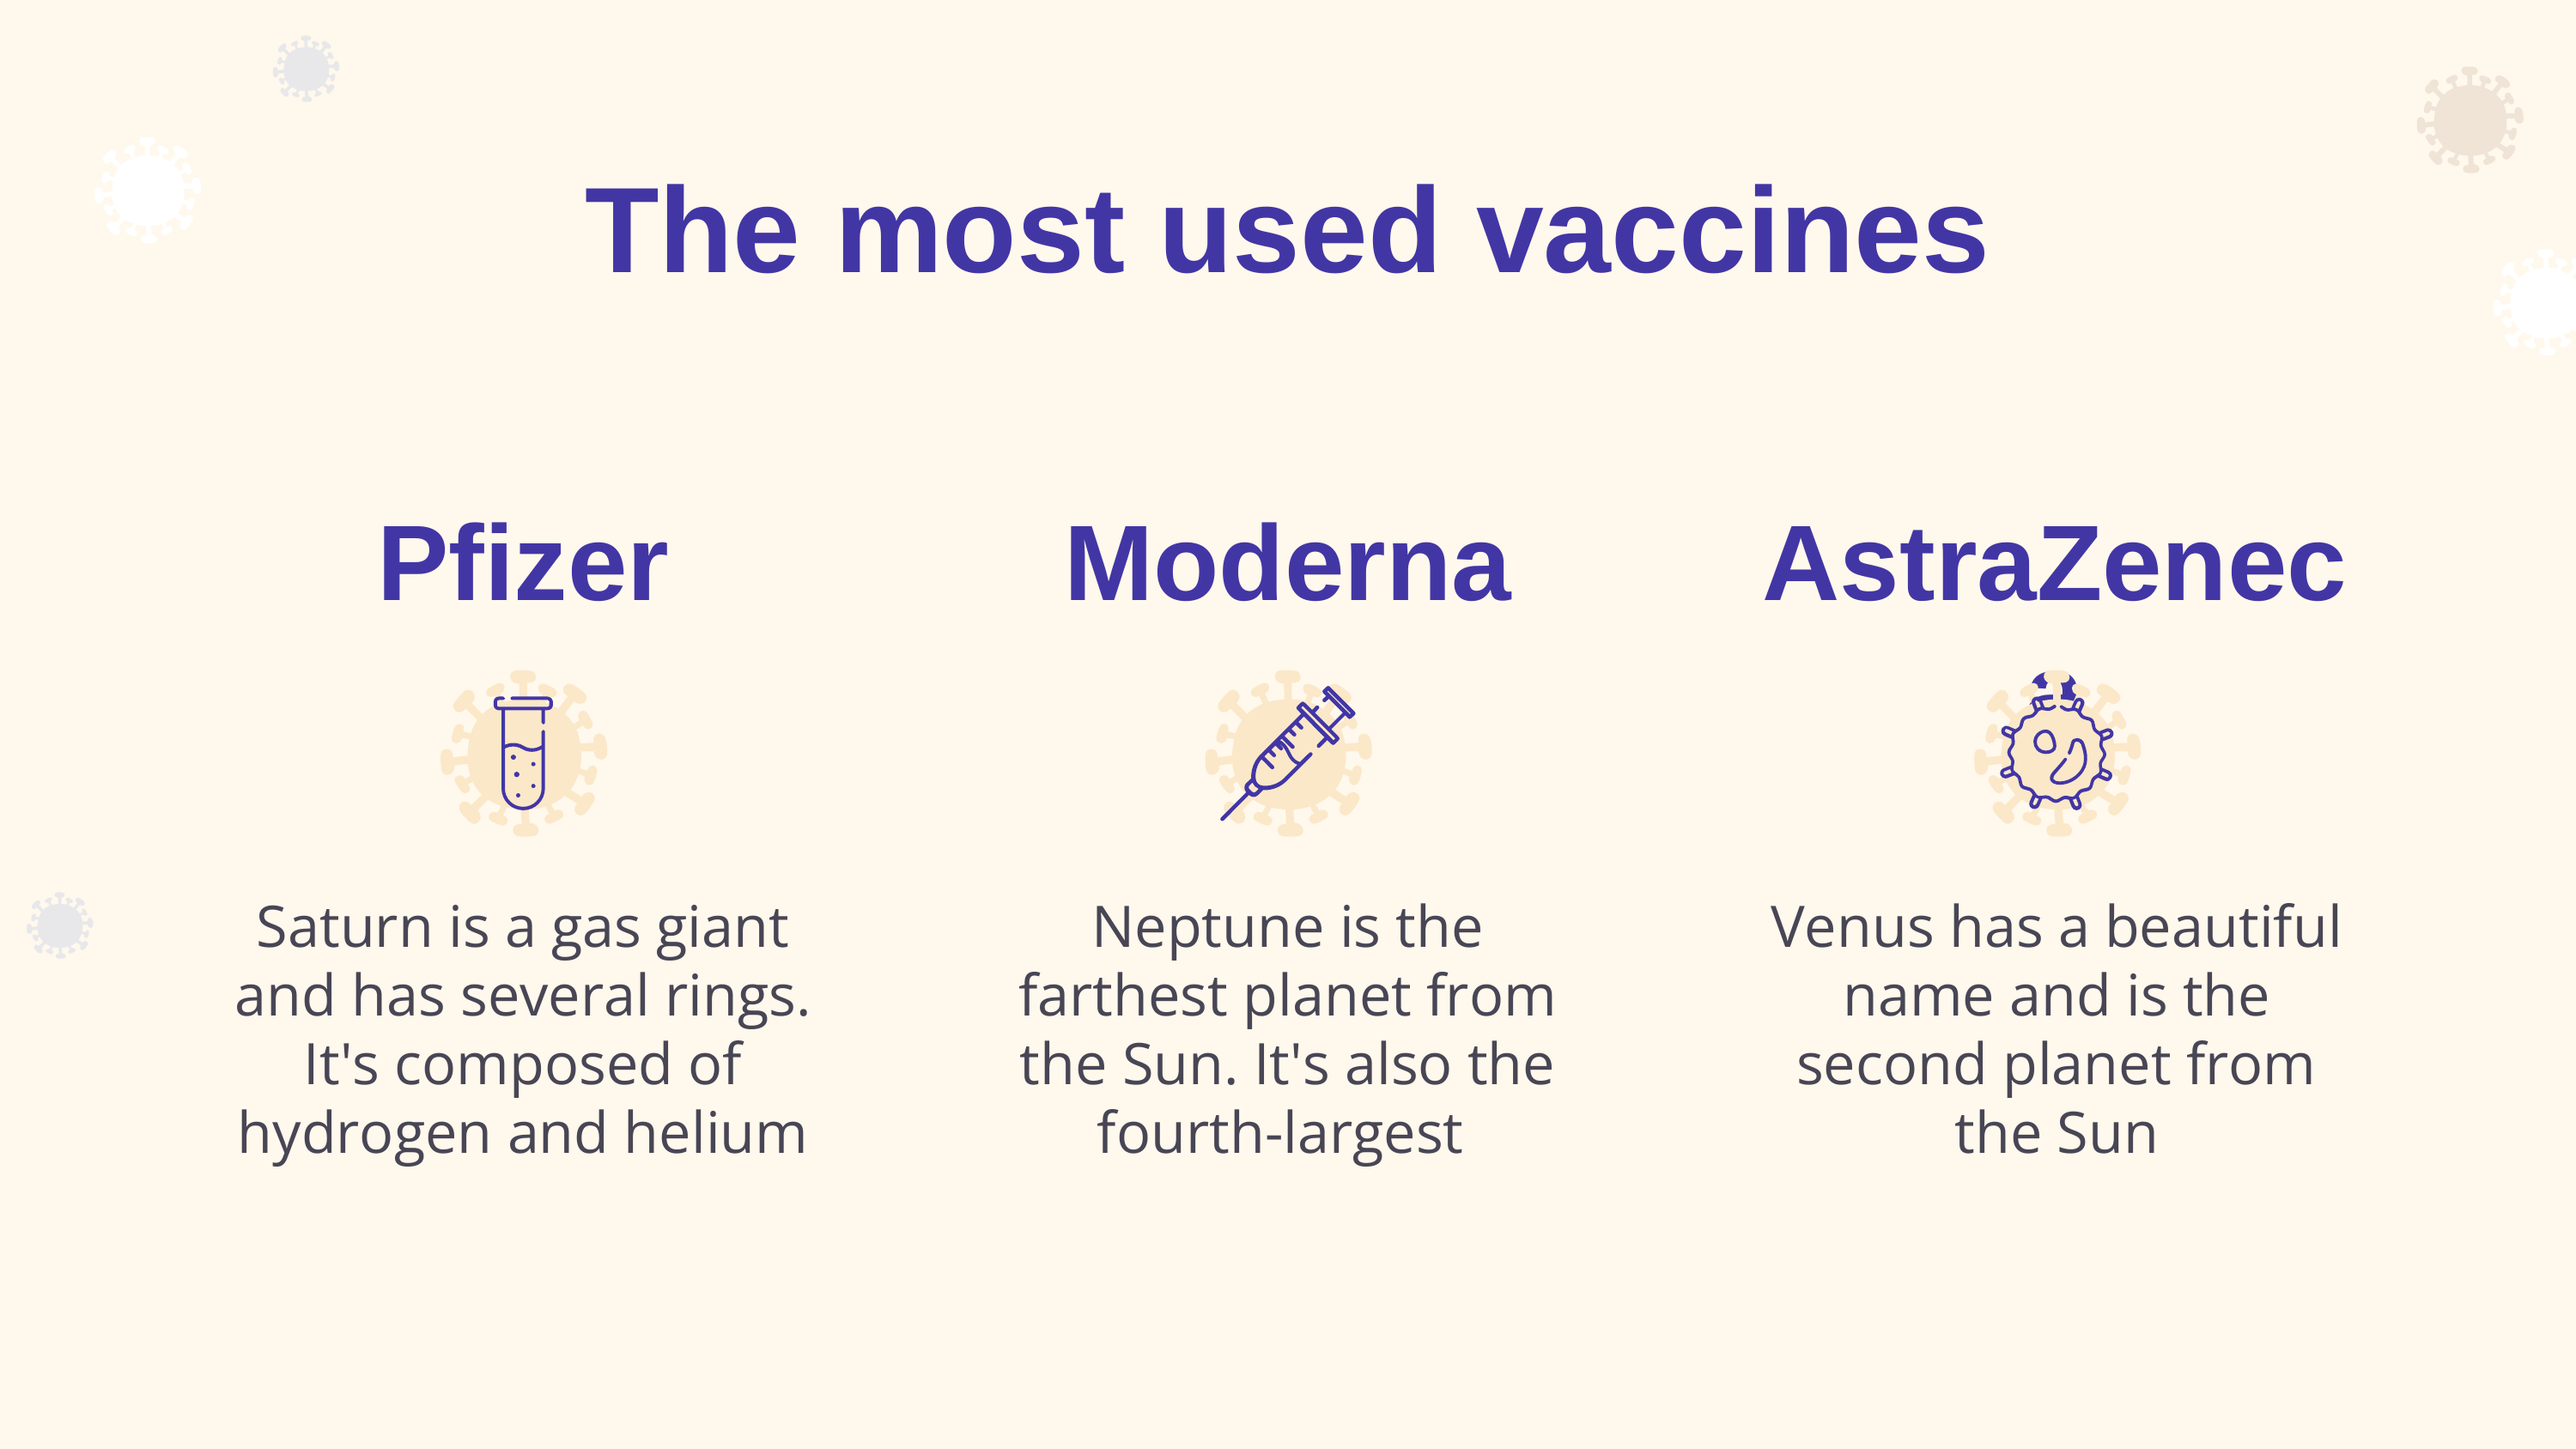

# The most used vaccines
Pfizer
Moderna
AstraZeneca

Saturn is a gas giant and has several rings. It's composed of hydrogen and helium
Neptune is the farthest planet from the Sun. It's also the fourth-largest
Venus has a beautiful name and is the second planet from the Sun